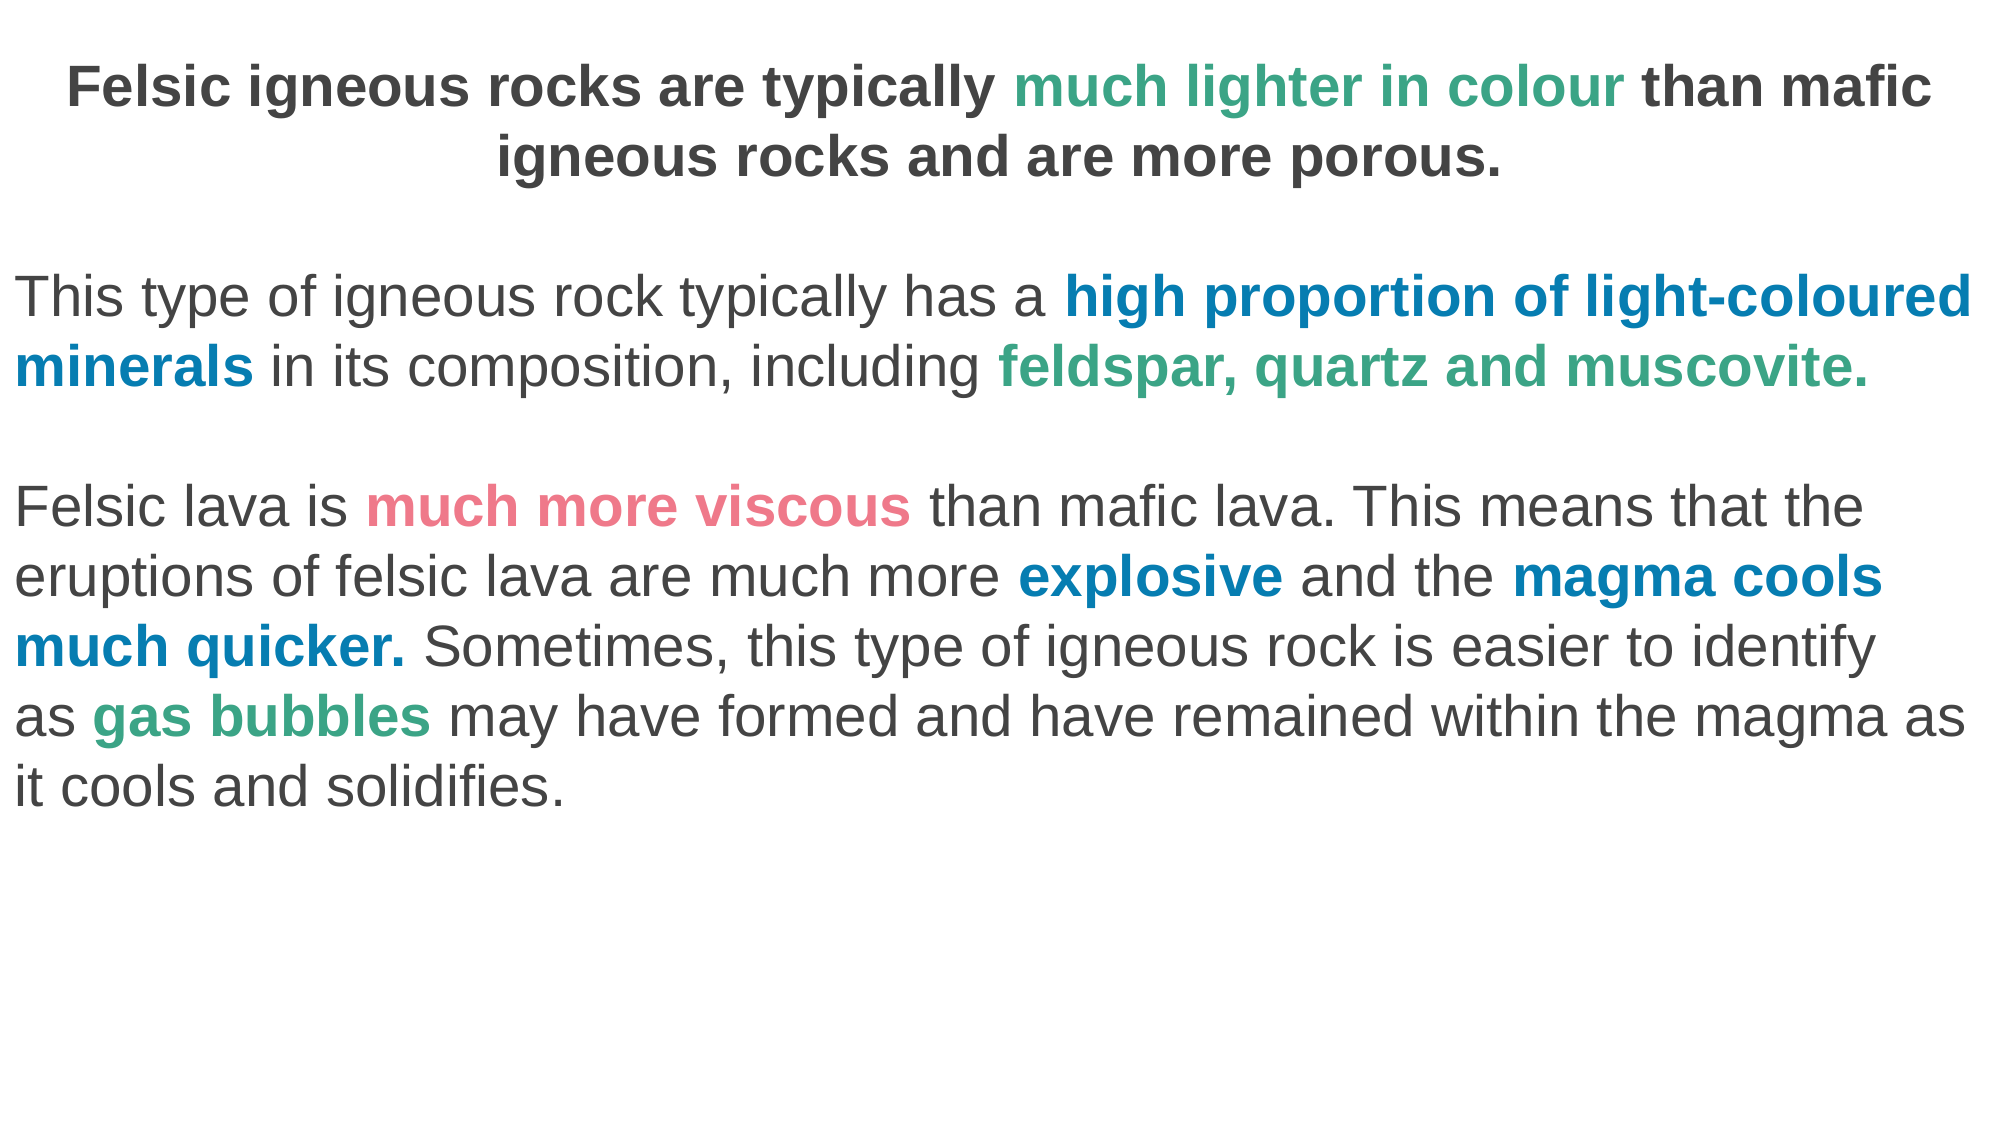

Felsic igneous rocks are typically much lighter in colour than mafic igneous rocks and are more porous.
This type of igneous rock typically has a high proportion of light-coloured minerals in its composition, including feldspar, quartz and muscovite.

Felsic lava is much more viscous than mafic lava. This means that the eruptions of felsic lava are much more explosive and the magma cools much quicker. Sometimes, this type of igneous rock is easier to identify as gas bubbles may have formed and have remained within the magma as it cools and solidifies.